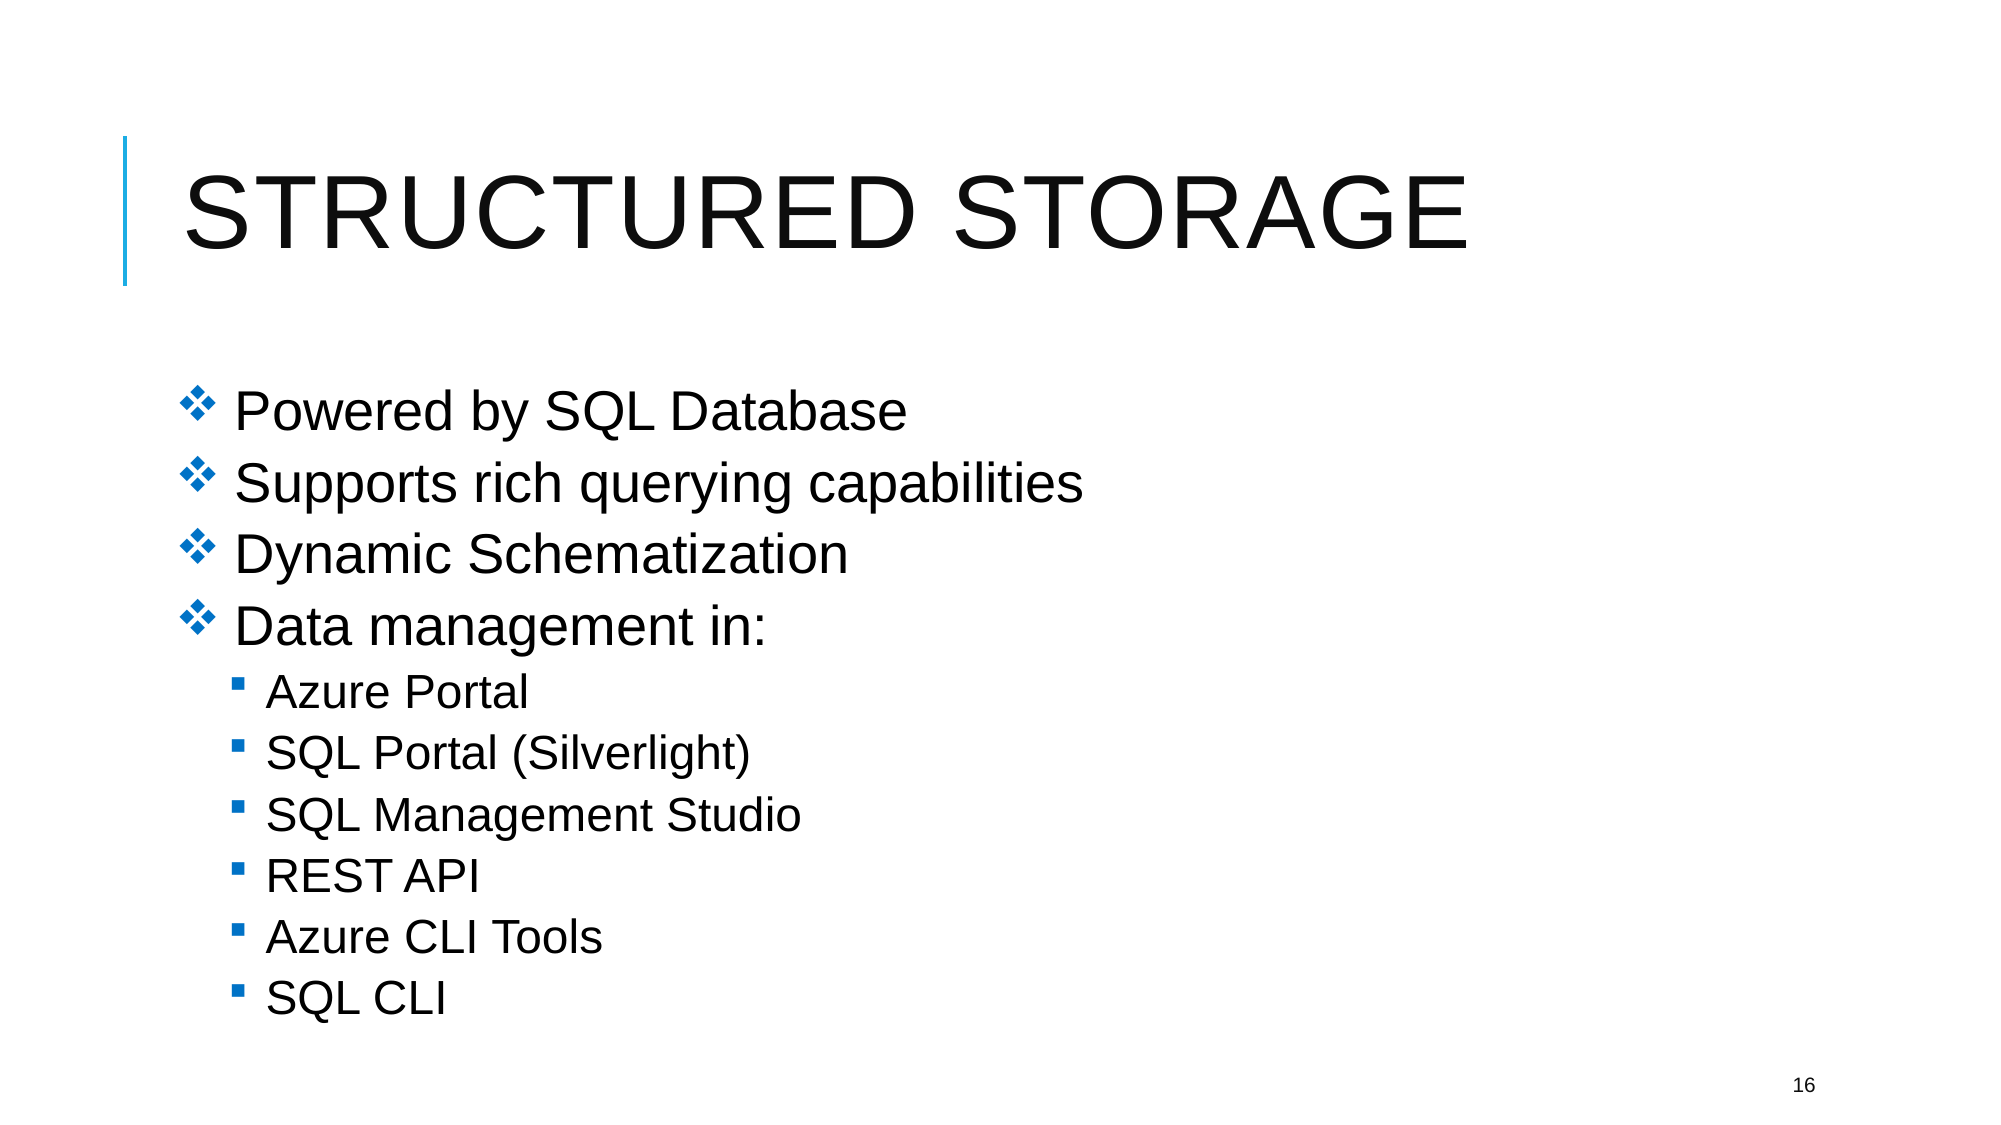

# Structured Storage
 Powered by SQL Database
 Supports rich querying capabilities
 Dynamic Schematization
 Data management in:
Azure Portal
SQL Portal (Silverlight)
SQL Management Studio
REST API
Azure CLI Tools
SQL CLI
16